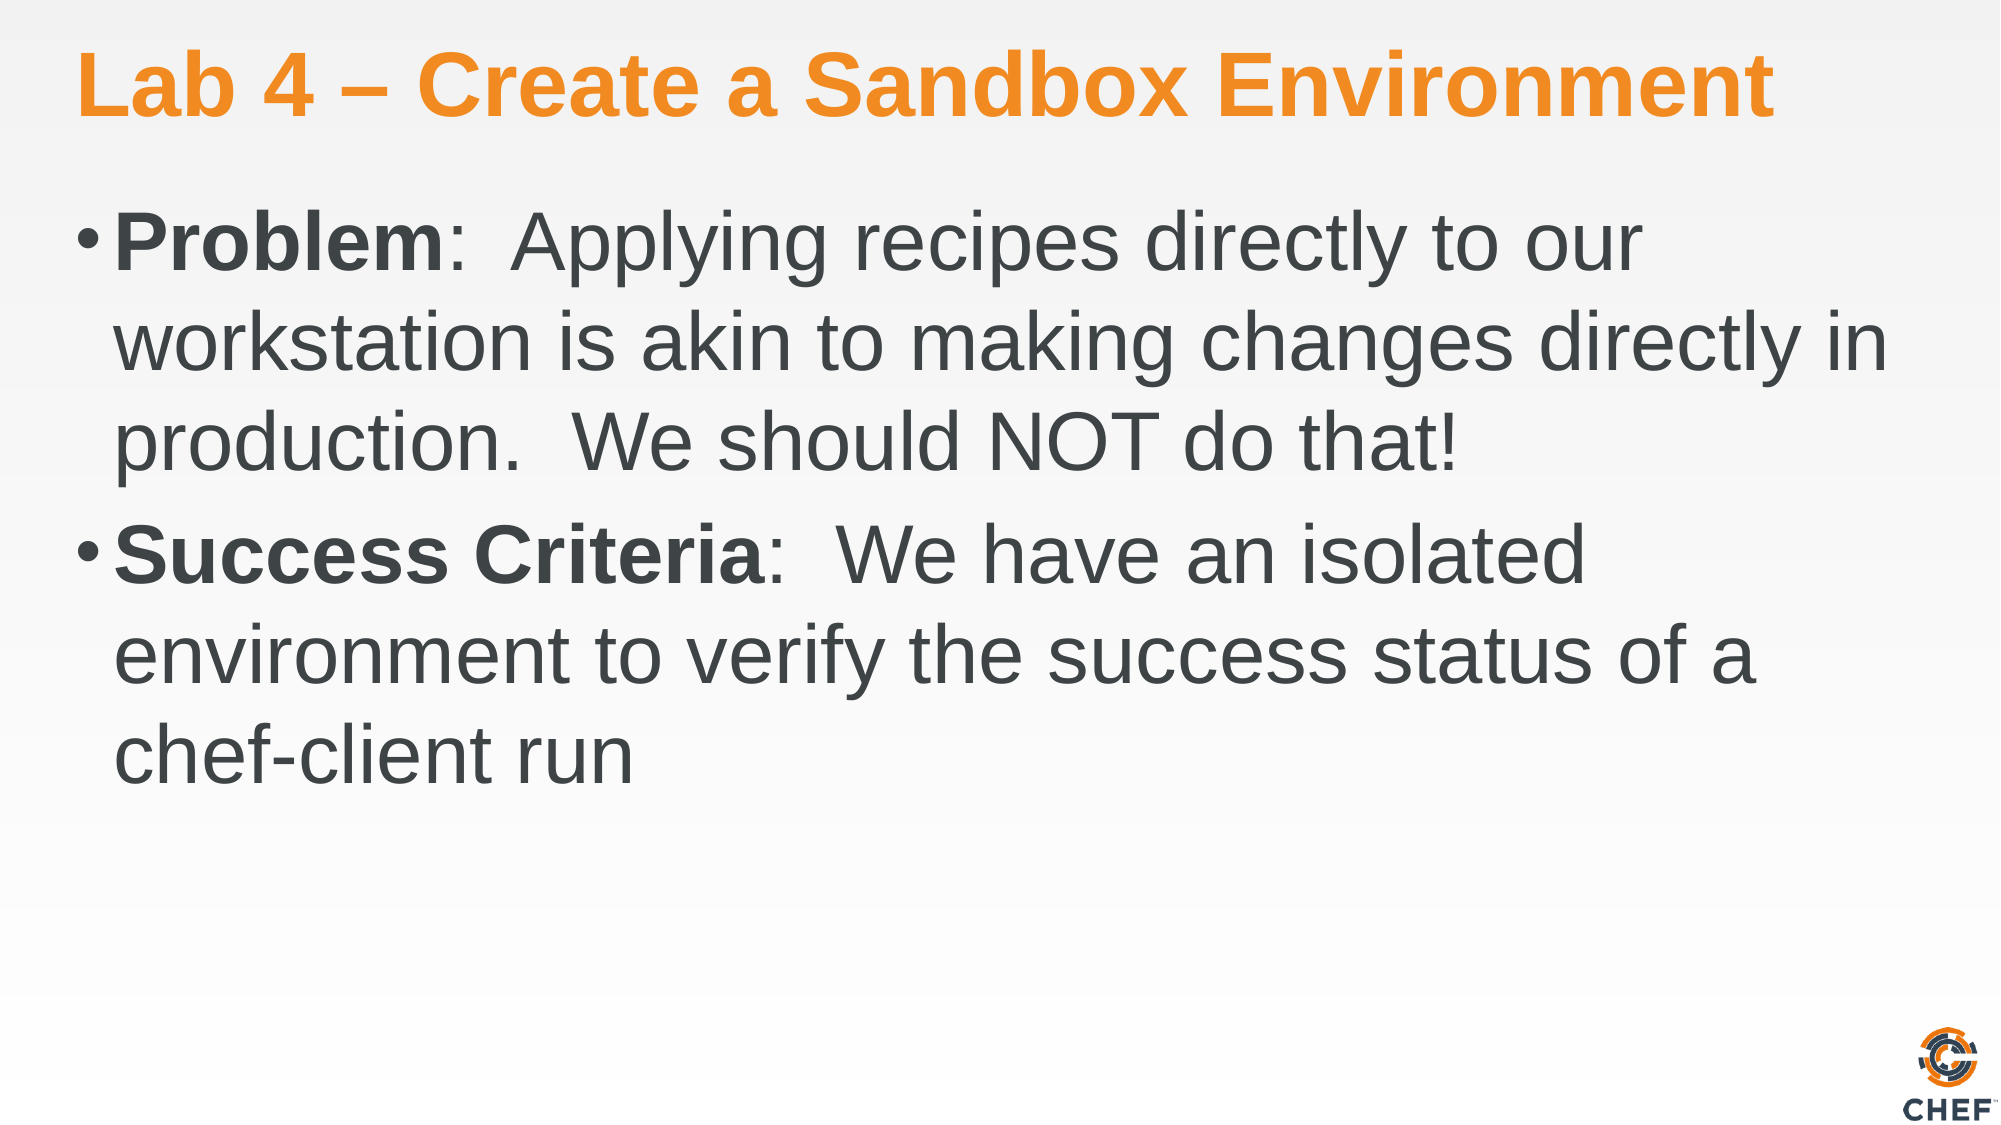

# Lab 4 – Create a Sandbox Environment
Problem:  Applying recipes directly to our workstation is akin to making changes directly in production.  We should NOT do that!
Success Criteria:  We have an isolated environment to verify the success status of a chef-client run